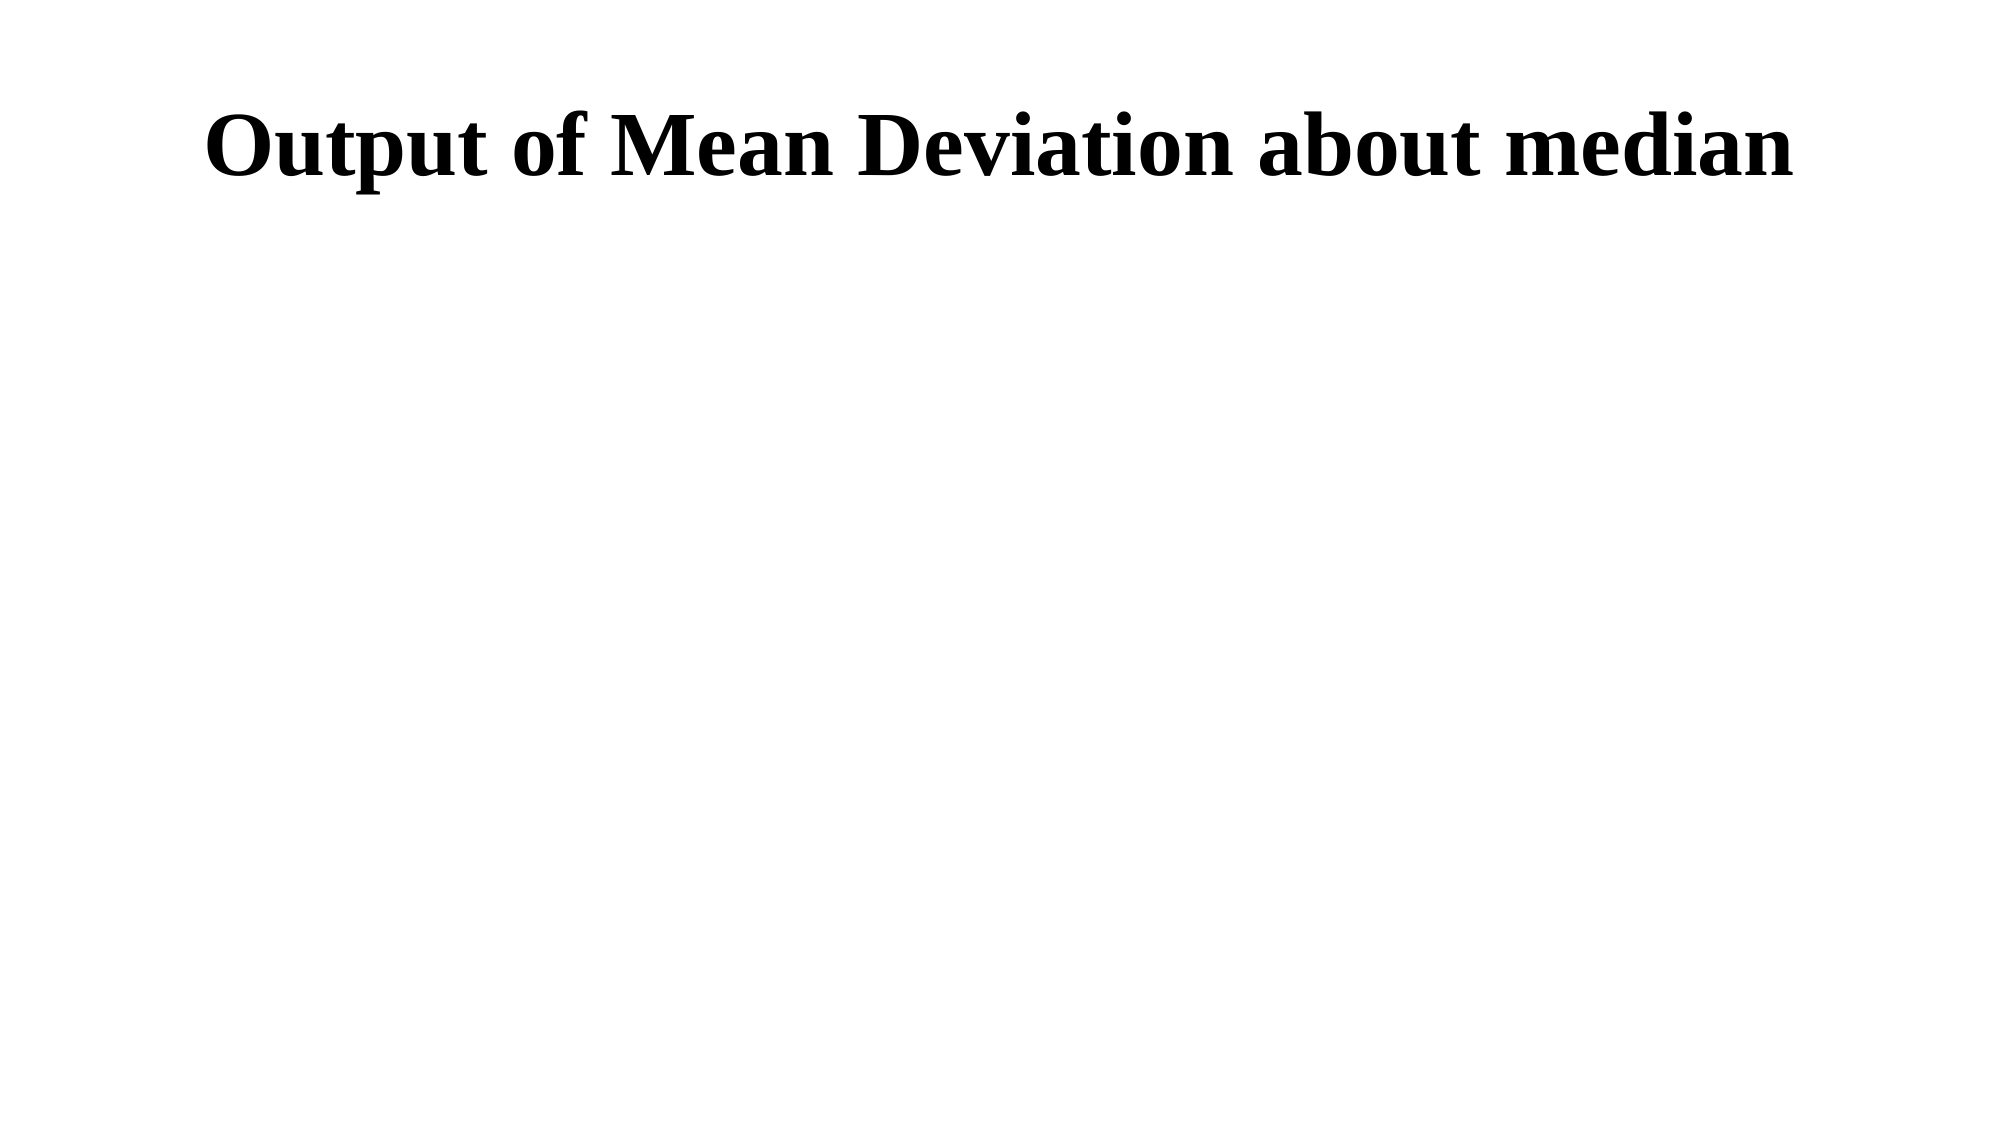

# Output of Mean Deviation about median